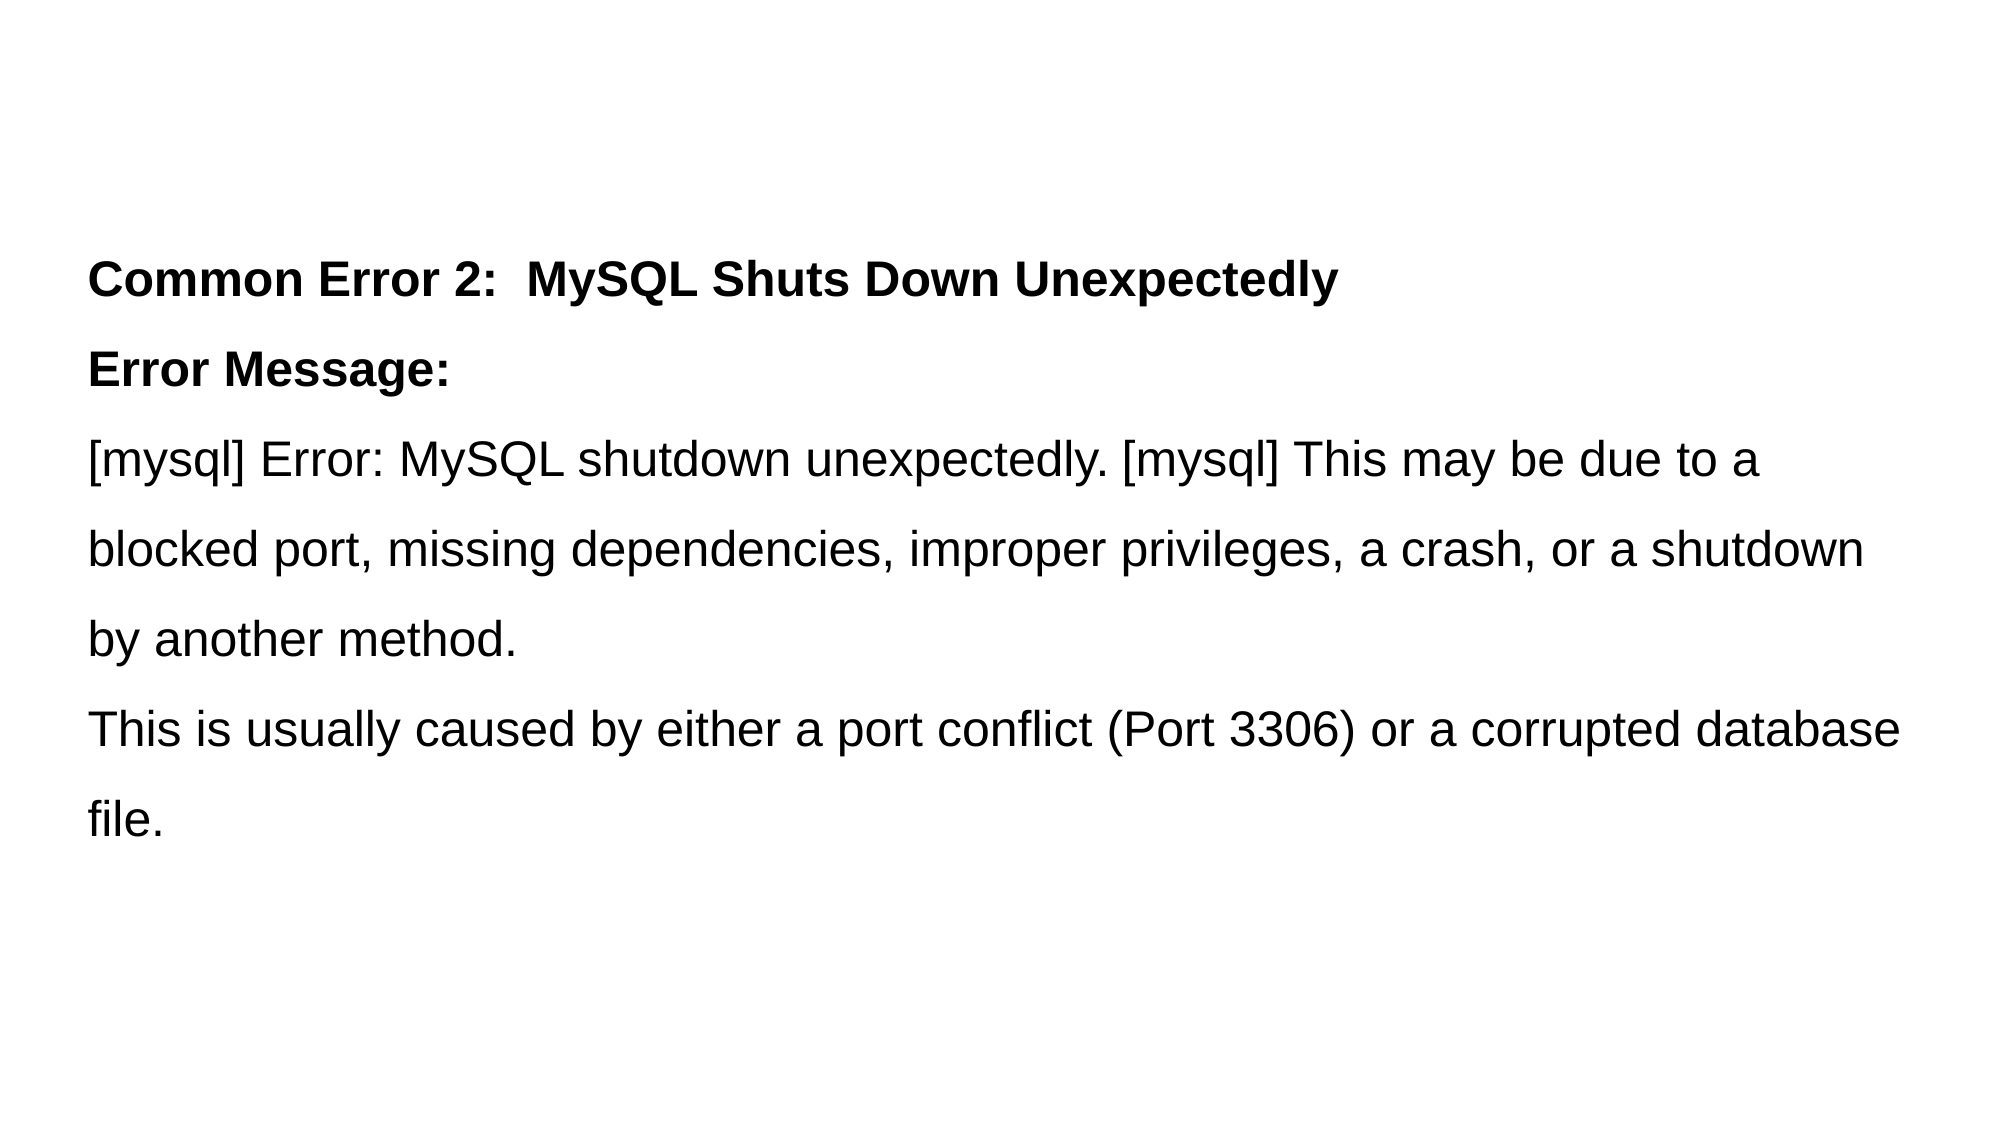

Common Error 2:  MySQL Shuts Down Unexpectedly
Error Message:
[mysql] Error: MySQL shutdown unexpectedly. [mysql] This may be due to a blocked port, missing dependencies, improper privileges, a crash, or a shutdown by another method.
This is usually caused by either a port conflict (Port 3306) or a corrupted database file.